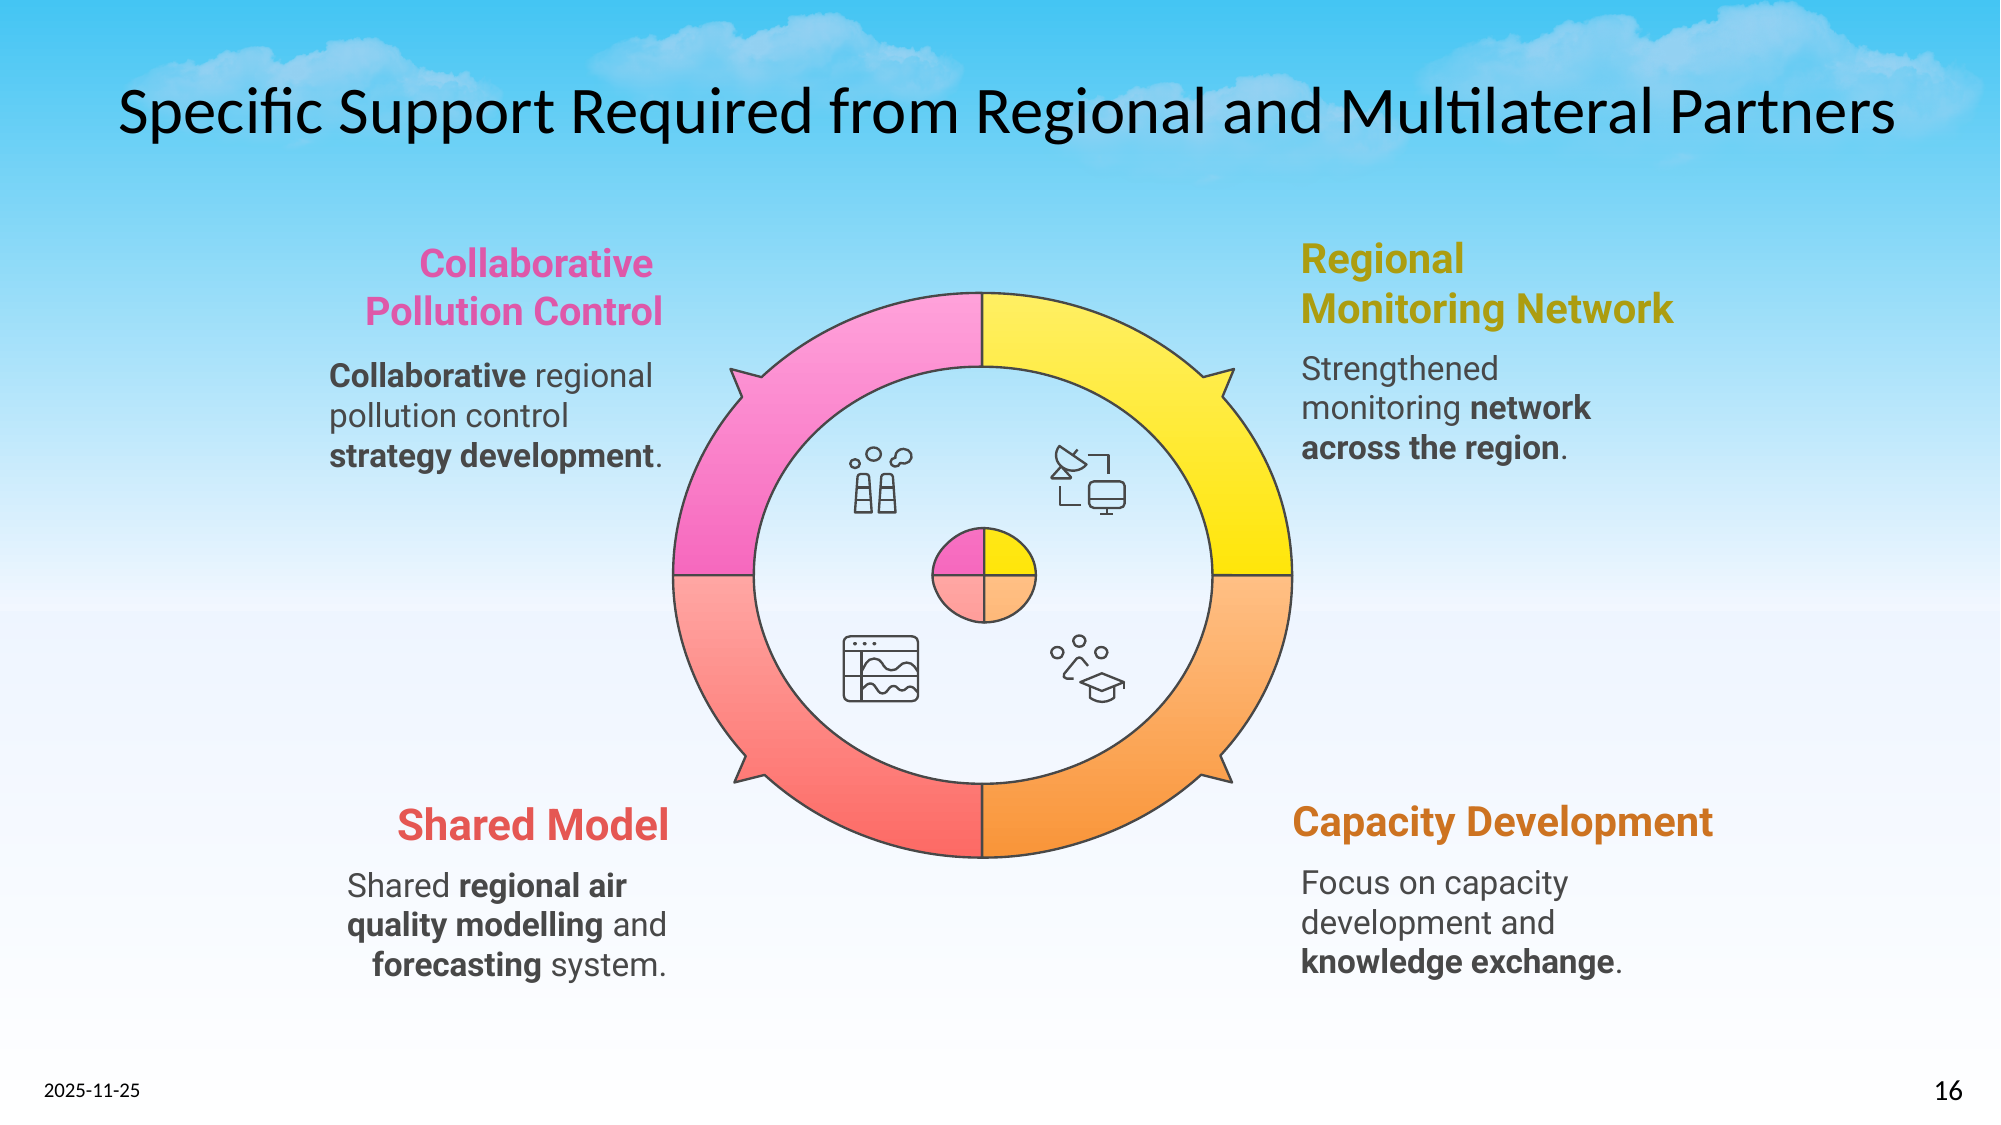

# Specific Support Required from Regional and Multilateral Partners

Regional
Monitoring Network
Strengthened
monitoring network
across the region.
Collaborative
Pollution Control

Collaborative regional
pollution control
strategy development.

Capacity Development
Shared Model
Shared regional air
quality modelling and
forecasting system.
Focus on capacity
development and
knowledge exchange.